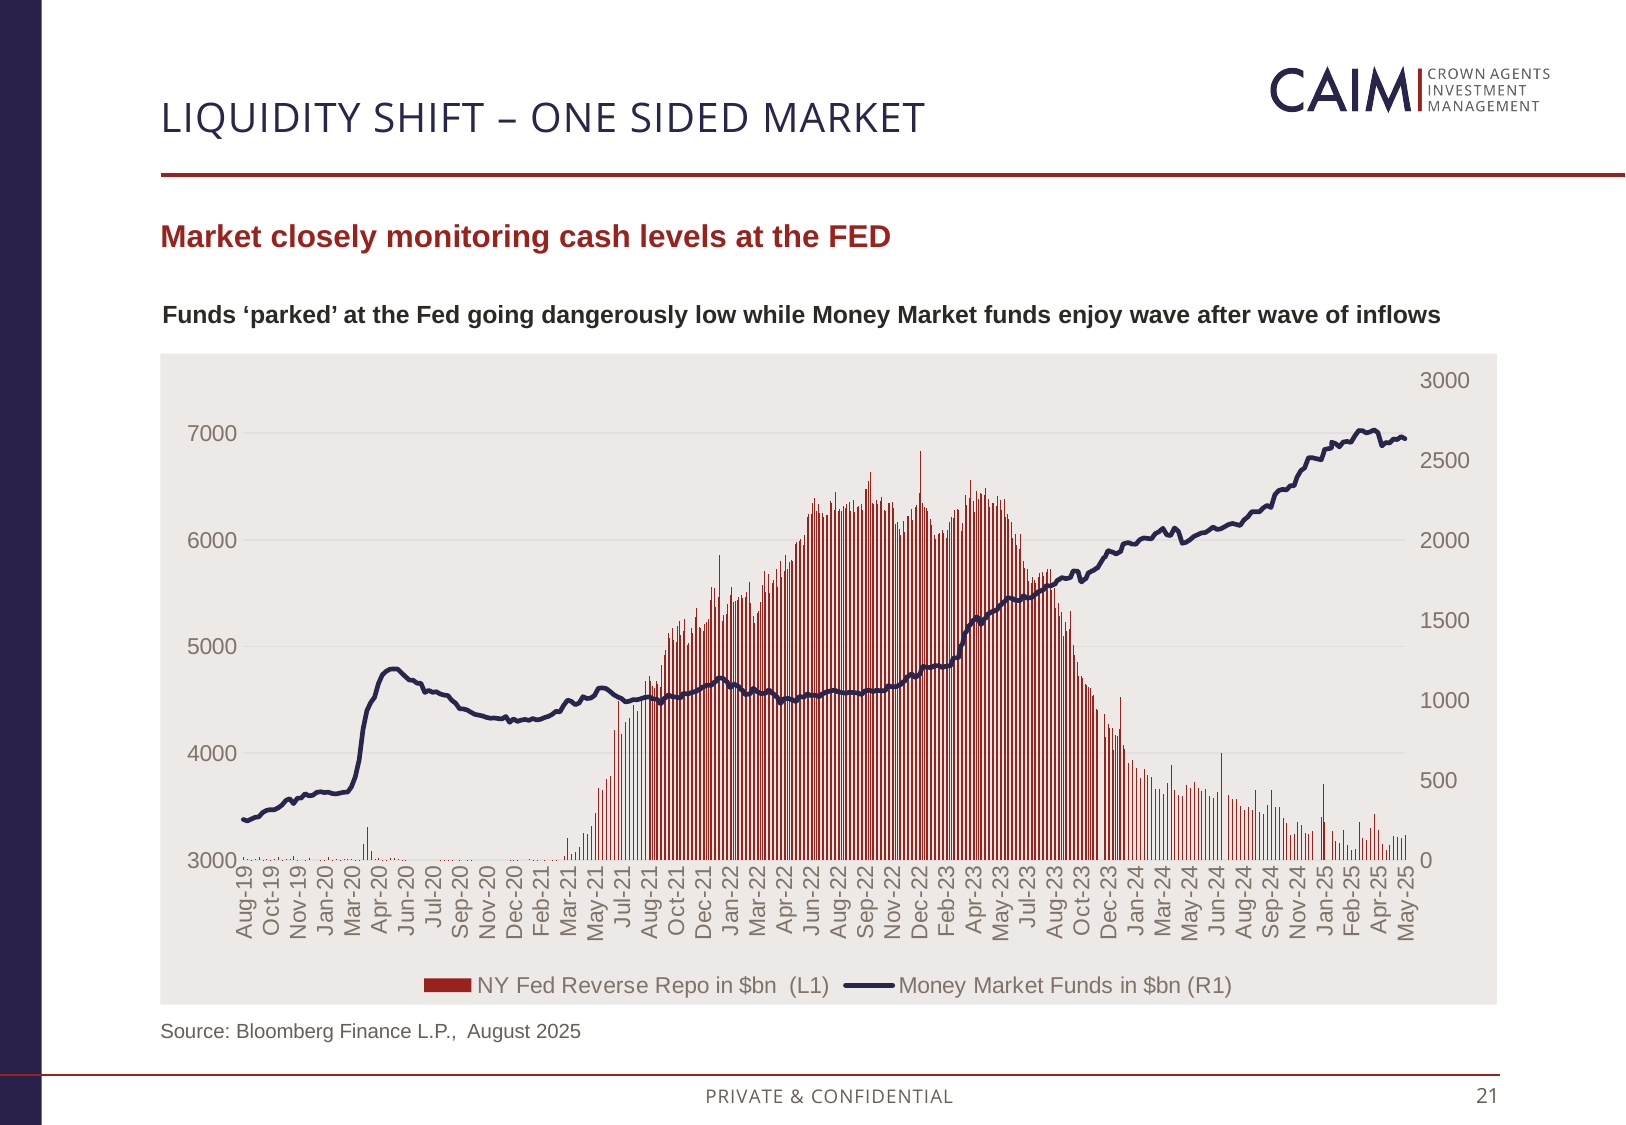

# Liquidity shift – one sided market
Market closely monitoring cash levels at the FED
Funds ‘parked’ at the Fed going dangerously low while Money Market funds enjoy wave after wave of inflows

### Chart

| Category | NY Fed Reverse Repo in $bn  (L1) | Money Market Funds in $bn (R1) |
|---|---|---|
|  | None | None |
| 45805 | 154.841 | 6948.88 |
| 45798 | 136.799 | 6968.68 |
| 45791 | 142.272 | 6941.01 |
| 45784 | 147.882 | 6946.02 |
| 45777 | 94.021 | 6908.46 |
| 45770 | 58.6 | 6912.57 |
| 45763 | 98.531 | 6880.91 |
| 45756 | 184.499 | 7006.27 |
| 45749 | 286.575 | 7031.67 |
| 45742 | 200.85 | 7014.07 |
| 45735 | 126.234 | 7002.27 |
| 45728 | 136.305 | 7024.02 |
| 45721 | 234.422 | 7025.4 |
| 45714 | 68.983 | 6974.25 |
| 45707 | 58.77 | 6913.71 |
| 45700 | 95.248 | 6923.26 |
| 45693 | 187.913 | 6917.78 |
| 45686 | 104.877 | 6872.91 |
| 45679 | 118.327 | 6903.25 |
| 45672 | 178.8 | 6861.6 |
| 45672 | 119.98 | 6916.49 |
| 45659 | 239.0 | 6847.78 |
| 45657 | 473.0 | 6805.73 |
| 45653 | 268.0 | 6751.03 |
| 45637 | 180.0 | 6770.64 |
| 45630 | 162.0 | 6771.09 |
| 45623 | 169.0 | 6675.23 |
| 45616 | 218.0 | 6648.47 |
| 45609 | 238.106 | 6585.47 |
| 45604 | 163.621 | 6505.98 |
| 45597 | 155.476 | 6508.19 |
| 45590 | 227.0 | 6467.78 |
| 45583 | 259.892 | 6474.34 |
| 45576 | 331.735 | 6463.08 |
| 45569 | 330.012 | 6424.41 |
| 45562 | 436.518 | 6303.57 |
| 45555 | 339.316 | 6323.59 |
| 45548 | 284.951 | 6300.21 |
| 45541 | 299.271 | 6262.94 |
| 45534 | 433.13 | 6262.94 |
| 45527 | 312.896 | 6262.94 |
| 45520 | 330.317 | 6215.57 |
| 45513 | 312.198 | 6187.2 |
| 45506 | 338.473 | 6134.51 |
| 45499 | 381.257 | 6145.16 |
| 45492 | 379.801 | 6153.98 |
| 45485 | 406.59 | 6144.35 |
| 45471 | 664.57 | 6103.41 |
| 45464 | 421.04 | 6098.34 |
| 45457 | 386.885 | 6120.66 |
| 45450 | 395.462 | 6092.64 |
| 45443 | 439.806 | 6069.49 |
| 45436 | 431.239 | 6065.69 |
| 45429 | 449.373 | 6048.61 |
| 45422 | 486.434 | 6032.25 |
| 45415 | 450.165 | 6001.11 |
| 45408 | 464.912 | 5977.49 |
| 45401 | 397.234 | 5968.36 |
| 45394 | 407.322 | 6080.44 |
| 45387 | 438.319 | 6111.8 |
| 45380 | 594.428 | 6040.85 |
| 45373 | 478.531 | 6046.53 |
| 45366 | 413.877 | 6108.43 |
| 45359 | 444.803 | 6077.1 |
| 45352 | 441.265 | 6058.45 |
| 45345 | 520.107 | 6008.82 |
| 45338 | 532.125 | 6014.14 |
| 45331 | 569.175 | 6018.43 |
| 45324 | 513.422 | 6001.74 |
| 45317 | 570.828 | 5959.54 |
| 45310 | 625.182 | 5960.93 |
| 45303 | 603.116 | 5975.05 |
| 45296 | 694.478 | 5965.06 |
| 45289 | 1018.483 | 5886.45 |
| 45282 | 772.258 | 5870.1 |
| 45275 | 683.254 | 5886.18 |
| 45268 | 821.408 | 5897.73 |
| 45261 | 768.543 | 5836.08 |
| 45247 | 935.803 | 5733.97 |
| 45240 | 1032.72 | 5712.06 |
| 45233 | 1071.139 | 5695.19 |
| 45226 | 1091.858 | 5632.5 |
| 45219 | 1138.756 | 5607.63 |
| 45212 | 1151.818 | 5706.46 |
| 45205 | 1283.461 | 5708.03 |
| 45198 | 1557.569 | 5643.9 |
| 45191 | 1427.575 | 5637.59 |
| 45184 | 1401.403 | 5644.92 |
| 45177 | 1525.403 | 5624.92 |
| 45170 | 1574.065 | 5583.1 |
| 45163 | 1687.379 | 5568.73 |
| 45156 | 1819.201 | 5569.82 |
| 45149 | 1773.236 | 5530.12 |
| 45142 | 1793.804 | 5515.76 |
| 45135 | 1730.227 | 5486.8 |
| 45128 | 1770.752 | 5458.45 |
| 45121 | 1740.777 | 5454.23 |
| 45114 | 1822.303 | 5474.6 |
| 45107 | 2034.319 | 5430.9 |
| 45100 | 1969.38 | 5433.79 |
| 45093 | 2011.556 | 5452.02 |
| 45086 | 2127.652 | 5456.67 |
| 45079 | 2142.102 | 5420.05 |
| 45072 | 2189.681 | 5388.31 |
| 45065 | 2276.72 | 5341.64 |
| 45058 | 2229.199 | 5328.08 |
| 45051 | 2207.415 | 5309.75 |
| 45044 | 2325.479 | 5262.59 |
| 45037 | 2290.023 | 5208.76 |
| 45030 | 2253.786 | 5277.4 |
| 45023 | 2173.663 | 5247.13 |
| 45016 | 2375.171 | 5198.05 |
| 45009 | 2218.458 | 5132.06 |
| 45002 | 2106.166 | 5014.65 |
| 44995 | 2188.375 | 4893.72 |
| 44988 | 2186.15 | 4893.74 |
| 44981 | 2142.141 | 4820.36 |
| 44974 | 2059.662 | 4815.0 |
| 44967 | 2042.893 | 4805.02 |
| 44960 | 2041.217 | 4821.37 |
| 44953 | 2003.634 | 4819.23 |
| 44946 | 2090.523 | 4803.16 |
| 44939 | 2179.781 | 4805.23 |
| 44932 | 2208.265 | 4814.1 |
| 44925 | 2553.716 | 4734.96 |
| 44918 | 2216.348 | 4712.77 |
| 44911 | 2126.54 | 4740.95 |
| 44904 | 2146.748 | 4718.37 |
| 44897 | 2049.763 | 4670.65 |
| 44890 | 2031.066 | 4640.72 |
| 44883 | 2113.413 | 4624.59 |
| 44876 | 2200.586 | 4621.16 |
| 44869 | 2230.84 | 4631.79 |
| 44862 | 2183.29 | 4584.27 |
| 44855 | 2265.809 | 4584.64 |
| 44848 | 2222.052 | 4588.3 |
| 44841 | 2226.95 | 4578.01 |
| 44834 | 2425.91 | 4590.17 |
| 44827 | 2319.361 | 4583.8 |
| 44820 | 2186.833 | 4552.03 |
| 44813 | 2209.714 | 4564.39 |
| 44806 | 2173.413 | 4567.66 |
| 44799 | 2182.452 | 4570.13 |
| 44792 | 2221.68 | 4562.05 |
| 44785 | 2213.193 | 4567.47 |
| 44778 | 2194.927 | 4575.48 |
| 44771 | 2300.2 | 4589.97 |
| 44764 | 2228.959 | 4582.52 |
| 44757 | 2153.75 | 4573.49 |
| 44750 | 2144.921 | 4557.47 |
| 44743 | 2167.085 | 4531.01 |
| 44736 | 2180.984 | 4542.84 |
| 44729 | 2229.279 | 4540.95 |
| 44722 | 2162.885 | 4552.6 |
| 44715 | 2031.228 | 4526.2 |
| 44708 | 2006.688 | 4529.27 |
| 44701 | 1987.987 | 4485.53 |
| 44694 | 1865.287 | 4500.87 |
| 44687 | 1861.866 | 4511.94 |
| 44680 | 1906.802 | 4509.74 |
| 44673 | 1765.031 | 4468.41 |
| 44666 | 1706.935 | 4529.69 |
| 44659 | 1750.498 | 4559.55 |
| 44652 | 1666.063 | 4590.35 |
| 44645 | 1676.974 | 4560.62 |
| 44638 | 1715.148 | 4558.66 |
| 44631 | 1557.823 | 4575.55 |
| 44624 | 1483.061 | 4606.03 |
| 44617 | 1603.349 | 4554.28 |
| 44610 | 1674.929 | 4549.72 |
| 44603 | 1635.826 | 4593.24 |
| 44596 | 1642.892 | 4627.59 |
| 44589 | 1615.021 | 4645.13 |
| 44582 | 1706.127 | 4616.53 |
| 44575 | 1598.887 | 4674.46 |
| 44568 | 1530.096 | 4702.57 |
| 44561 | 1904.582 | 4705.15 |
| 44554 | 1577.78 | 4666.18 |
| 44547 | 1704.586 | 4636.01 |
| 44540 | 1507.147 | 4635.95 |
| 44533 | 1475.464 | 4621.25 |
| 44526 | 1451.108 | 4597.6 |
| 44519 | 1575.384 | 4577.53 |
| 44512 | 1417.643 | 4566.72 |
| 44505 | 1354.059 | 4554.5 |
| 44498 | 1502.296 | 4559.07 |
| 44491 | 1403.02 | 4517.87 |
| 44484 | 1462.297 | 4524.62 |
| 44477 | 1371.958 | 4530.58 |
| 44470 | 1385.991 | 4543.76 |
| 44463 | 1313.657 | 4514.66 |
| 44456 | 1218.303 | 4464.55 |
| 44449 | 1099.323 | 4504.25 |
| 44442 | 1074.707 | 4509.46 |
| 44435 | 1120.015 | 4526.64 |
| 45294 | 719.9 | 5965.06 |
| 45287 | 818.87 | 5886.45 |
| 45280 | 779.14 | 5870.1 |
| 45273 | 823.33 | 5886.18 |
| 45266 | 846.5 | 5897.73 |
| 45259 | 914.19 | 5836.08 |
| 45245 | 944.24 | 5733.97 |
| 45238 | 1024.45 | 5712.06 |
| 45231 | 1079.46 | 5695.19 |
| 45224 | 1100.62 | 5632.5 |
| 45217 | 1150.78 | 5607.63 |
| 45210 | 1239.38 | 5706.46 |
| 45203 | 1342.03 | 5708.03 |
| 45196 | 1442.81 | 5643.9 |
| 45189 | 1486.98 | 5637.59 |
| 45182 | 1546.22 | 5644.92 |
| 45175 | 1606.24 | 5624.92 |
| 45168 | 1696.82 | 5583.1 |
| 45161 | 1816.53 | 5568.73 |
| 45154 | 1796.72 | 5569.82 |
| 45147 | 1796.52 | 5530.12 |
| 45140 | 1770.19 | 5515.76 |
| 45133 | 1749.73 | 5486.8 |
| 45126 | 1732.8 | 5458.45 |
| 45119 | 1820.15 | 5454.23 |
| 45112 | 1867.06 | 5474.6 |
| 45105 | 1945.21 | 5430.9 |
| 45098 | 2037.1 | 5433.79 |
| 45091 | 2109.1 | 5452.02 |
| 45084 | 2161.56 | 5456.67 |
| 45077 | 2254.86 | 5420.05 |
| 45070 | 2250.71 | 5388.31 |
| 45063 | 2213.68 | 5341.64 |
| 45056 | 2233.15 | 5328.08 |
| 45049 | 2258.22 | 5309.75 |
| 45042 | 2279.56 | 5262.59 |
| 45035 | 2294.68 | 5208.76 |
| 45028 | 2303.86 | 5277.4 |
| 45021 | 2243.01 | 5247.13 |
| 45014 | 2264.86 | 5198.05 |
| 45007 | 2279.61 | 5132.06 |
| 45000 | 2055.82 | 5014.65 |
| 44993 | 2193.24 | 4893.72 |
| 44986 | 2133.95 | 4893.74 |
| 44979 | 2113.85 | 4820.36 |
| 44972 | 2012.0 | 4815.0 |
| 44965 | 2059.6 | 4805.02 |
| 44958 | 2038.26 | 4821.37 |
| 44951 | 2031.56 | 4819.23 |
| 44944 | 2131.68 | 4803.16 |
| 44937 | 2199.17 | 4805.23 |
| 44930 | 2229.54 | 4814.1 |
| 44923 | 2293.0 | 4734.96 |
| 44916 | 2206.97 | 4712.77 |
| 44909 | 2192.86 | 4740.95 |
| 44902 | 2151.55 | 4718.37 |
| 44895 | 2115.91 | 4670.65 |
| 44888 | 2069.17 | 4640.72 |
| 44881 | 2099.07 | 4624.59 |
| 44874 | 2237.81 | 4621.16 |
| 44867 | 2229.86 | 4631.79 |
| 44860 | 2186.86 | 4584.27 |
| 44853 | 2241.83 | 4584.64 |
| 44846 | 2247.21 | 4588.3 |
| 44839 | 2230.8 | 4578.01 |
| 44832 | 2366.8 | 4590.17 |
| 44825 | 2315.9 | 4583.8 |
| 44818 | 2225.58 | 4552.03 |
| 44811 | 2206.99 | 4564.39 |
| 44804 | 2251.02 | 4567.66 |
| 44797 | 2237.07 | 4570.13 |
| 44790 | 2199.63 | 4562.05 |
| 44783 | 2177.65 | 4567.47 |
| 44776 | 2182.24 | 4575.48 |
| 44769 | 2188.99 | 4589.97 |
| 44762 | 2240.2 | 4582.52 |
| 44755 | 2155.29 | 4573.49 |
| 44748 | 2168.03 | 4557.47 |
| 44741 | 2226.98 | 4531.01 |
| 44734 | 2259.46 | 4542.84 |
| 44727 | 2162.92 | 4540.95 |
| 44720 | 2140.28 | 4552.6 |
| 44713 | 1965.02 | 4526.2 |
| 44706 | 1995.75 | 4529.27 |
| 44699 | 1973.37 | 4485.53 |
| 44692 | 1876.12 | 4500.87 |
| 44685 | 1815.66 | 4511.94 |
| 44678 | 1803.16 | 4509.74 |
| 44671 | 1866.56 | 4468.41 |
| 44664 | 1815.56 | 4529.69 |
| 44657 | 1731.47 | 4559.55 |
| 44650 | 1785.94 | 4590.35 |
| 44643 | 1803.19 | 4560.62 |
| 44636 | 1613.64 | 4558.66 |
| 44629 | 1542.5 | 4575.55 |
| 44622 | 1526.21 | 4606.03 |
| 44615 | 1738.32 | 4554.28 |
| 44608 | 1644.13 | 4549.72 |
| 44601 | 1653.15 | 4593.24 |
| 44594 | 1626.9 | 4627.59 |
| 44587 | 1613.05 | 4645.13 |
| 44580 | 1656.58 | 4616.53 |
| 44573 | 1536.98 | 4674.46 |
| 44566 | 1492.79 | 4702.57 |
| 44559 | 1642.51 | 4705.15 |
| 44552 | 1699.28 | 4666.18 |
| 44545 | 1621.1 | 4636.01 |
| 44538 | 1484.19 | 4635.95 |
| 44531 | 1427.35 | 4621.25 |
| 44524 | 1452.9 | 4597.6 |
| 44517 | 1520.0 | 4577.53 |
| 44510 | 1448.62 | 4566.72 |
| 44503 | 1343.98 | 4554.5 |
| 44496 | 1433.37 | 4559.07 |
| 44489 | 1493.96 | 4517.87 |
| 44482 | 1364.7 | 4524.62 |
| 44475 | 1451.18 | 4530.58 |
| 44468 | 1415.84 | 4543.76 |
| 44461 | 1283.28 | 4514.66 |
| 44454 | 1081.34 | 4464.55 |
| 44447 | 1115.23 | 4504.25 |
| 44440 | 1084.11 | 4509.46 |
| 44433 | 1147.09 | 4526.64 |
| 44426 | 1115.66 | 4522.39 |
| 44419 | 1000.46 | 4509.93 |
| 44412 | 931.76 | 4500.69 |
| 44405 | 965.19 | 4501.83 |
| 44398 | 886.21 | 4486.89 |
| 44391 | 859.97 | 4479.73 |
| 44384 | 785.72 | 4510.72 |
| 44377 | 991.94 | 4527.11 |
| 44370 | 813.57 | 4546.83 |
| 44363 | 520.94 | 4578.18 |
| 44356 | 502.9 | 4605.13 |
| 44349 | 438.78 | 4612.03 |
| 44342 | 450.28 | 4608.68 |
| 44335 | 294.0 | 4540.96 |
| 44328 | 209.26 | 4515.7 |
| 44321 | 162.8 | 4512.34 |
| 44314 | 166.73 | 4529.53 |
| 44307 | 81.33 | 4470.17 |
| 44300 | 50.86 | 4454.43 |
| 44293 | 35.03 | 4484.48 |
| 44286 | 134.31 | 4497.12 |
| 44279 | 21.9 | 4447.96 |
| 44272 | 0.0 | 4385.86 |
| 44265 | 0.1 | 4392.37 |
| 44258 | 0.51 | 4362.68 |
| 44251 | 0.0 | 4344.13 |
| 44244 | 0.05 | 4333.19 |
| 44237 | 0.0 | 4317.15 |
| 44230 | 0.18 | 4310.94 |
| 44223 | 1.15 | 4324.26 |
| 44216 | 1.81 | 4307.05 |
| 44209 | 0.0 | 4315.34 |
| 44202 | 0.0 | 4309.3 |
| 44195 | 0.65 | 4297.19 |
| 44188 | 0.86 | 4320.28 |
| 44181 | 0.03 | 4288.87 |
| 44174 | 0.0 | 4343.27 |
| 44167 | 0.0 | 4320.37 |
| 44160 | 0.0 | 4324.14 |
| 44153 | 0.0 | 4329.13 |
| 44146 | None | 4326.99 |
| 44139 | 0.0 | 4335.12 |
| 44132 | 0.0 | 4348.27 |
| 44125 | 0.0 | 4355.65 |
| 44118 | 0.0 | 4363.24 |
| 44111 | 0.01 | 4382.29 |
| 44104 | 0.85 | 4403.93 |
| 44097 | 0.0 | 4414.28 |
| 44090 | 0.05 | 4416.39 |
| 44083 | 0.0 | 4468.28 |
| 44076 | 0.01 | 4494.69 |
| 44069 | 0.01 | 4539.91 |
| 44062 | 0.11 | 4543.97 |
| 44055 | 0.1 | 4554.58 |
| 44048 | 0.0 | 4575.4 |
| 44041 | 0.0 | 4570.21 |
| 44034 | 0.0 | 4588.47 |
| 44027 | 0.0 | 4568.31 |
| 44020 | 0.0 | 4655.69 |
| 44013 | 0.0 | 4655.36 |
| 44006 | 0.0 | 4683.03 |
| 43999 | 0.0 | 4684.61 |
| 43992 | 0.01 | 4717.8 |
| 43985 | 0.01 | 4751.84 |
| 43978 | 4.33 | 4788.15 |
| 43971 | 9.73 | 4789.35 |
| 43964 | 13.82 | 4787.94 |
| 43957 | 1.17 | 4768.17 |
| 43950 | 1.45 | 4733.89 |
| 43943 | 10.82 | 4651.69 |
| 43936 | 3.15 | 4524.14 |
| 43929 | 53.48 | 4474.62 |
| 43922 | 207.83 | 4396.94 |
| 43915 | 97.41 | 4221.65 |
| 43908 | 0.48 | 3935.95 |
| 43901 | 1.33 | 3777.33 |
| 43894 | 5.03 | 3683.38 |
| 43887 | 2.3 | 3634.12 |
| 43880 | 5.05 | 3633.46 |
| 43873 | 0.31 | 3625.12 |
| 43866 | 4.11 | 3617.2 |
| 43859 | 0.3 | 3621.11 |
| 43852 | 15.6 | 3633.89 |
| 43845 | 0.68 | 3630.4 |
| 43838 | 0.88 | 3637.58 |
| 43831 | None | 3631.9 |
| 43824 | None | 3604.39 |
| 43817 | 13.36 | 3599.52 |
| 43810 | 0.61 | 3619.07 |
| 43803 | 0.0 | 3578.97 |
| 43796 | 0.51 | 3576.6 |
| 43789 | 26.03 | 3526.17 |
| 43782 | 1.76 | 3572.07 |
| 43775 | 1.65 | 3555.46 |
| 43768 | 0.2 | 3512.96 |
| 43761 | 18.29 | 3485.69 |
| 43754 | 1.8 | 3468.14 |
| 43747 | 1.47 | 3469.69 |
| 43740 | 3.05 | 3462.92 |
| 43733 | 0.13 | 3442.69 |
| 43726 | 18.91 | 3402.24 |
| 43719 | 3.61 | 3397.33 |
| 43712 | 1.42 | 3380.56 |
| 43705 | 4.26 | 3363.81 |
| 43698 | 15.15 | 3377.88 |
|  | None | None |
|  | None | None |
|  | None | None |
|  | None | None |
|  | None | None |
|  | None | None |
|  | None | None |
|  | None | None |
|  | None | None |
|  | None | None |
|  | None | None |
|  | None | None |
|  | None | None |
|  | None | None |
|  | None | None |
|  | None | None |
|  | None | None |
|  | None | None |
|  | None | None |
|  | None | None |
|  | None | None |
|  | None | None |
|  | None | None |
|  | None | None |
|  | None | None |
|  | None | None |
|  | None | None |
|  | None | None |
|  | None | None |
|  | None | None |
|  | None | None |
|  | None | None |
|  | None | None |
|  | None | None |
|  | None | None |
|  | None | None |
|  | None | None |
|  | None | None |
|  | None | None |
|  | None | None |
|  | None | None |
|  | None | None |
|  | None | None |
|  | None | None |
|  | None | None |
|  | None | None |
|  | None | None |
|  | None | None |
|  | None | None |
|  | None | None |
|  | None | None |
|  | None | None |
|  | None | None |
|  | None | None |
|  | None | None |
|  | None | None |
|  | None | None |
|  | None | None |
|  | None | None |
|  | None | None |
|  | None | None |
|  | None | None |
|  | None | None |
|  | None | None |
|  | None | None |
|  | None | None |
|  | None | None |
|  | None | None |
|  | None | None |
|  | None | None |
|  | None | None |
|  | None | None |
|  | None | None |
|  | None | None |
|  | None | None |
|  | None | None |
|  | None | None |
|  | None | None |
|  | None | None |
|  | None | None |
|  | None | None |
|  | None | None |
|  | None | None |
|  | None | None |
|  | None | None |
|  | None | None |
|  | None | None |
|  | None | None |
|  | None | None |
|  | None | None |
|  | None | None |
|  | None | None |
|  | None | None |
|  | None | None |
|  | None | None |
|  | None | None |
|  | None | None |
|  | None | None |
|  | None | None |
|  | None | None |
|  | None | None |
|  | None | None |
|  | None | None |
|  | None | None |
|  | None | None |
|  | None | None |
|  | None | None |
|  | None | None |
|  | None | None |
|  | None | None |
|  | None | None |
|  | None | None |
|  | None | None |
|  | None | None |
|  | None | None |
|  | None | None |
|  | None | None |
|  | None | None |
|  | None | None |
|  | None | None |
|  | None | None |
|  | None | None |
|  | None | None |
|  | None | None |
|  | None | None |
|  | None | None |
|  | None | None |
|  | None | None |
|  | None | None |
|  | None | None |
|  | None | None |
|  | None | None |
|  | None | None |
|  | None | None |
|  | None | None |
|  | None | None |
|  | None | None |
|  | None | None |
|  | None | None |
|  | None | None |
|  | None | None |
|  | None | None |
|  | None | None |
|  | None | None |
|  | None | None |
|  | None | None |
|  | None | None |
|  | None | None |
|  | None | None |
|  | None | None |
|  | None | None |
|  | None | None |
|  | None | None |
|  | None | None |
|  | None | None |
|  | None | None |
|  | None | None |
|  | None | None |
|  | None | None |
|  | None | None |
|  | None | None |
|  | None | None |
|  | None | None |
|  | None | None |
|  | None | None |
|  | None | None |
|  | None | None |
|  | None | None |
|  | None | None |
|  | None | None |
|  | None | None |
|  | None | None |
|  | None | None |
|  | None | None |
|  | None | None |
|  | None | None |
|  | None | None |
|  | None | None |
|  | None | None |
|  | None | None |
|  | None | None |
|  | None | None |
|  | None | None |
|  | None | None |
|  | None | None |
|  | None | None |
|  | None | None |
|  | None | None |
|  | None | None |
|  | None | None |
|  | None | None |
|  | None | None |
|  | None | None |
|  | None | None |
|  | None | None |
|  | None | None |
|  | None | None |
|  | None | None |
|  | None | None |
|  | None | None |
|  | None | None |
|  | None | None |
|  | None | None |
|  | None | None |
|  | None | None |
|  | None | None |
|  | None | None |
|  | None | None |
|  | None | None |
|  | None | None |
|  | None | None |
|  | None | None |
|  | None | None |
|  | None | None |
|  | None | None |
|  | None | None |
|  | None | None |
|  | None | None |
|  | None | None |
|  | None | None |
|  | None | None |
|  | None | None |
|  | None | None |
|  | None | None |
|  | None | None |
|  | None | None |
|  | None | None |
|  | None | None |
|  | None | None |
|  | None | None |
|  | None | None |
|  | None | None |
|  | None | None |
|  | None | None |
|  | None | None |
|  | None | None |
|  | None | None |
|  | None | None |
|  | None | None |
|  | None | None |
|  | None | None |
|  | None | None |
|  | None | None |
|  | None | None |
|  | None | None |
|  | None | None |
|  | None | None |
|  | None | None |
|  | None | None |
|  | None | None |
|  | None | None |
|  | None | None |
|  | None | None |
|  | None | None |
|  | None | None |
|  | None | None |
|  | None | None |
|  | None | None |
|  | None | None |
|  | None | None |
|  | None | None |
|  | None | None |
|  | None | None |
|  | None | None |
|  | None | None |
|  | None | None |
|  | None | None |
|  | None | None |
|  | None | None |
|  | None | None |
|  | None | None |
|  | None | None |
|  | None | None |
|  | None | None |
|  | None | None |
|  | None | None |
|  | None | None |
|  | None | None |
|  | None | None |
|  | None | None |
|  | None | None |
|  | None | None |
|  | None | None |
|  | None | None |
|  | None | None |
|  | None | None |
|  | None | None |
|  | None | None |
|  | None | None |
|  | None | None |
|  | None | None |
|  | None | None |
|  | None | None |
|  | None | None |
|  | None | None |
|  | None | None |
|  | None | None |
|  | None | None |
|  | None | None |
|  | None | None |
|  | None | None |
|  | None | None |
|  | None | None |
|  | None | None |
|  | None | None |
|  | None | None |
|  | None | None |
|  | None | None |
|  | None | None |
|  | None | None |
|  | None | None |
|  | None | None |
|  | None | None |
|  | None | None |
|  | None | None |
|  | None | None |
|  | None | None |
|  | None | None |
|  | None | None |
|  | None | None |
|  | None | None |
|  | None | None |
|  | None | None |
|  | None | None |
|  | None | None |
|  | None | None |
|  | None | None |
|  | None | None |
|  | None | None |
|  | None | None |
|  | None | None |
|  | None | None |
|  | None | None |
|  | None | None |
|  | None | None |
|  | None | None |
|  | None | None |
|  | None | None |
|  | None | None |
|  | None | None |
|  | None | None |
|  | None | None |
|  | None | None |
|  | None | None |
|  | None | None |
|  | None | None |
|  | None | None |
|  | None | None |
|  | None | None |
|  | None | None |
|  | None | None |
|  | None | None |
|  | None | None |
|  | None | None |
|  | None | None |
|  | None | None |
|  | None | None |
|  | None | None |
|  | None | None |
|  | None | None |
|  | None | None |
|  | None | None |
|  | None | None |
|  | None | None |
|  | None | None |
|  | None | None |
|  | None | None |
|  | None | None |
|  | None | None |
|  | None | None |
|  | None | None |
|  | None | None |
|  | None | None |
|  | None | None |
|  | None | None |
|  | None | None |
|  | None | None |
|  | None | None |
|  | None | None |
|  | None | None |
|  | None | None |
|  | None | None |
|  | None | None |
|  | None | None |
|  | None | None |
|  | None | None |
|  | None | None |
|  | None | None |
|  | None | None |
|  | None | None |
|  | None | None |
|  | None | None |
|  | None | None |
|  | None | None |
|  | None | None |
|  | None | None |
|  | None | None |
|  | None | None |
|  | None | None |
|  | None | None |
|  | None | None |
|  | None | None |
|  | None | None |
|  | None | None |
|  | None | None |
|  | None | None |
|  | None | None |
|  | None | None |
|  | None | None |
|  | None | None |
|  | None | None |
|  | None | None |
|  | None | None |
|  | None | None |
|  | None | None |
|  | None | None |
|  | None | None |
|  | None | None |
|  | None | None |
|  | None | None |
|  | None | None |
|  | None | None |
|  | None | None |
|  | None | None |
|  | None | None |
|  | None | None |
|  | None | None |
|  | None | None |
|  | None | None |
|  | None | None |
|  | None | None |
|  | None | None |
|  | None | None |
|  | None | None |
|  | None | None |
|  | None | None |
|  | None | None |
|  | None | None |
|  | None | None |
|  | None | None |
|  | None | None |
|  | None | None |
|  | None | None |
|  | None | None |
|  | None | None |
|  | None | None |
|  | None | None |
|  | None | None |
|  | None | None |
|  | None | None |
|  | None | None |
|  | None | None |
|  | None | None |
|  | None | None |
|  | None | None |
|  | None | None |
|  | None | None |
|  | None | None |
|  | None | None |
|  | None | None |
|  | None | None |
|  | None | None |
|  | None | None |
|  | None | None |
|  | None | None |
|  | None | None |
|  | None | None |
|  | None | None |
|  | None | None |
|  | None | None |
|  | None | None |
|  | None | None |
|  | None | None |
|  | None | None |
|  | None | None |
|  | None | None |
|  | None | None |
|  | None | None |
|  | None | None |
|  | None | None |
|  | None | None |
|  | None | None |
|  | None | None |
|  | None | None |
|  | None | None |
|  | None | None |
|  | None | None |
|  | None | None |
|  | None | None |
|  | None | None |
|  | None | None |
|  | None | None |
|  | None | None |
|  | None | None |
|  | None | None |
|  | None | None |
|  | None | None |
|  | None | None |
|  | None | None |
|  | None | None |
|  | None | None |
|  | None | None |
|  | None | None |
|  | None | None |
|  | None | None |
|  | None | None |
|  | None | None |
|  | None | None |
|  | None | None |
|  | None | None |
|  | None | None |
|  | None | None |
|  | None | None |
|  | None | None |
|  | None | None |
|  | None | None |
|  | None | None |
|  | None | None |
|  | None | None |
|  | None | None |
|  | None | None |
|  | None | None |
|  | None | None |
|  | None | None |
|  | None | None |
|  | None | None |
|  | None | None |
|  | None | None |
|  | None | None |
|  | None | None |
|  | None | None |
|  | None | None |
|  | None | None |
|  | None | None |
|  | None | None |
|  | None | None |
|  | None | None |
|  | None | None |
|  | None | None |
|  | None | None |
|  | None | None |
|  | None | None |
|  | None | None |
|  | None | None |
|  | None | None |
|  | None | None |
|  | None | None |
|  | None | None |
|  | None | None |
|  | None | None |
|  | None | None |
|  | None | None |
|  | None | None |
|  | None | None |
|  | None | None |
|  | None | None |
|  | None | None |
|  | None | None |
|  | None | None |
|  | None | None |
|  | None | None |
|  | None | None |
|  | None | None |
|  | None | None |
|  | None | None |
|  | None | None |
|  | None | None |
|  | None | None |
|  | None | None |
|  | None | None |
|  | None | None |
|  | None | None |
|  | None | None |
|  | None | None |
|  | None | None |
|  | None | None |
|  | None | None |
|  | None | None |
|  | None | None |
|  | None | None |
|  | None | None |
|  | None | None |
|  | None | None |
|  | None | None |
|  | None | None |
|  | None | None |
|  | None | None |
|  | None | None |
|  | None | None |
|  | None | None |
|  | None | None |
|  | None | None |
|  | None | None |
|  | None | None |
|  | None | None |
|  | None | None |
|  | None | None |
|  | None | None |
|  | None | None |
|  | None | None |
|  | None | None |
|  | None | None |
|  | None | None |
|  | None | None |
|  | None | None |
|  | None | None |
|  | None | None |
|  | None | None |
|  | None | None |
|  | None | None |
|  | None | None |
|  | None | None |
|  | None | None |
|  | None | None |
|  | None | None |
|  | None | None |
|  | None | None |
|  | None | None |
|  | None | None |
|  | None | None |
|  | None | None |
|  | None | None |
|  | None | None |
|  | None | None |
|  | None | None |
|  | None | None |
|  | None | None |
|  | None | None |
|  | None | None |
|  | None | None |
|  | None | None |
|  | None | None |
|  | None | None |
|  | None | None |
|  | None | None |
|  | None | None |
|  | None | None |
|  | None | None |
|  | None | None |
|  | None | None |
|  | None | None |
|  | None | None |
|  | None | None |
|  | None | None |
|  | None | None |
|  | None | None |
|  | None | None |
|  | None | None |
|  | None | None |
|  | None | None |
|  | None | None |
|  | None | None |
|  | None | None |
|  | None | None |
|  | None | None |
|  | None | None |
|  | None | None |
|  | None | None |
|  | None | None |
|  | None | None |
|  | None | None |
|  | None | None |
|  | None | None |
|  | None | None |
|  | None | None |
|  | None | None |
|  | None | None |
|  | None | None |
|  | None | None |
|  | None | None |
|  | None | None |
|  | None | None |
|  | None | None |
|  | None | None |
|  | None | None |
|  | None | None |
|  | None | None |
|  | None | None |
|  | None | None |
|  | None | None |
|  | None | None |
|  | None | None |
|  | None | None |
|  | None | None |
|  | None | None |
|  | None | None |
|  | None | None |
|  | None | None |
|  | None | None |
|  | None | None |
|  | None | None |
|  | None | None |
|  | None | None |
|  | None | None |
|  | None | None |
|  | None | None |
|  | None | None |
|  | None | None |
|  | None | None |
|  | None | None |
|  | None | None |
|  | None | None |
|  | None | None |
|  | None | None |
|  | None | None |
|  | None | None |
|  | None | None |
|  | None | None |
|  | None | None |
|  | None | None |
|  | None | None |
|  | None | None |
|  | None | None |
|  | None | None |
|  | None | None |
|  | None | None |
|  | None | None |
|  | None | None |
|  | None | None |
|  | None | None |
|  | None | None |
|  | None | None |
|  | None | None |
|  | None | None |
|  | None | None |
|  | None | None |
|  | None | None |
|  | None | None |
|  | None | None |
Source: Bloomberg Finance L.P.,  August 2025